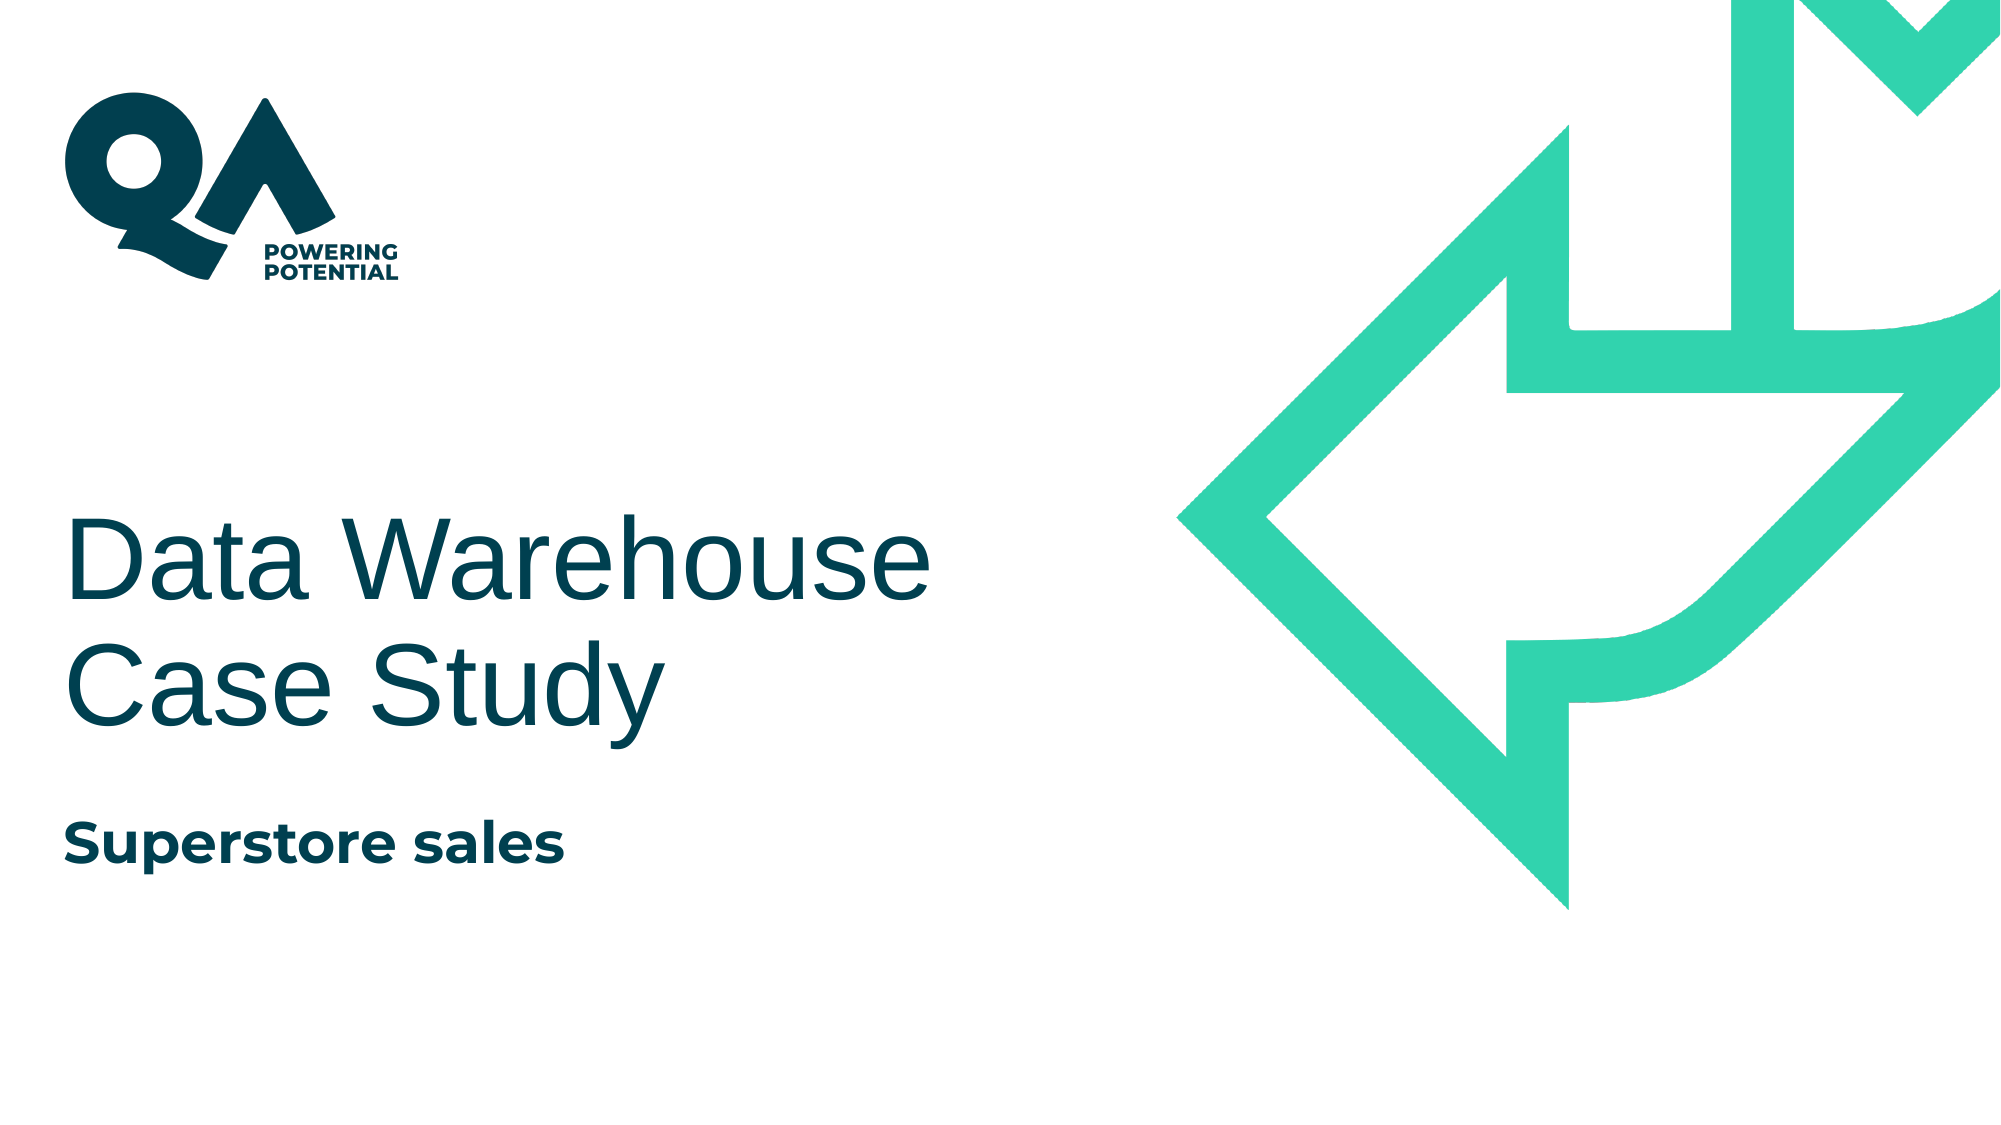

# Data Warehouse Case Study Superstore sales